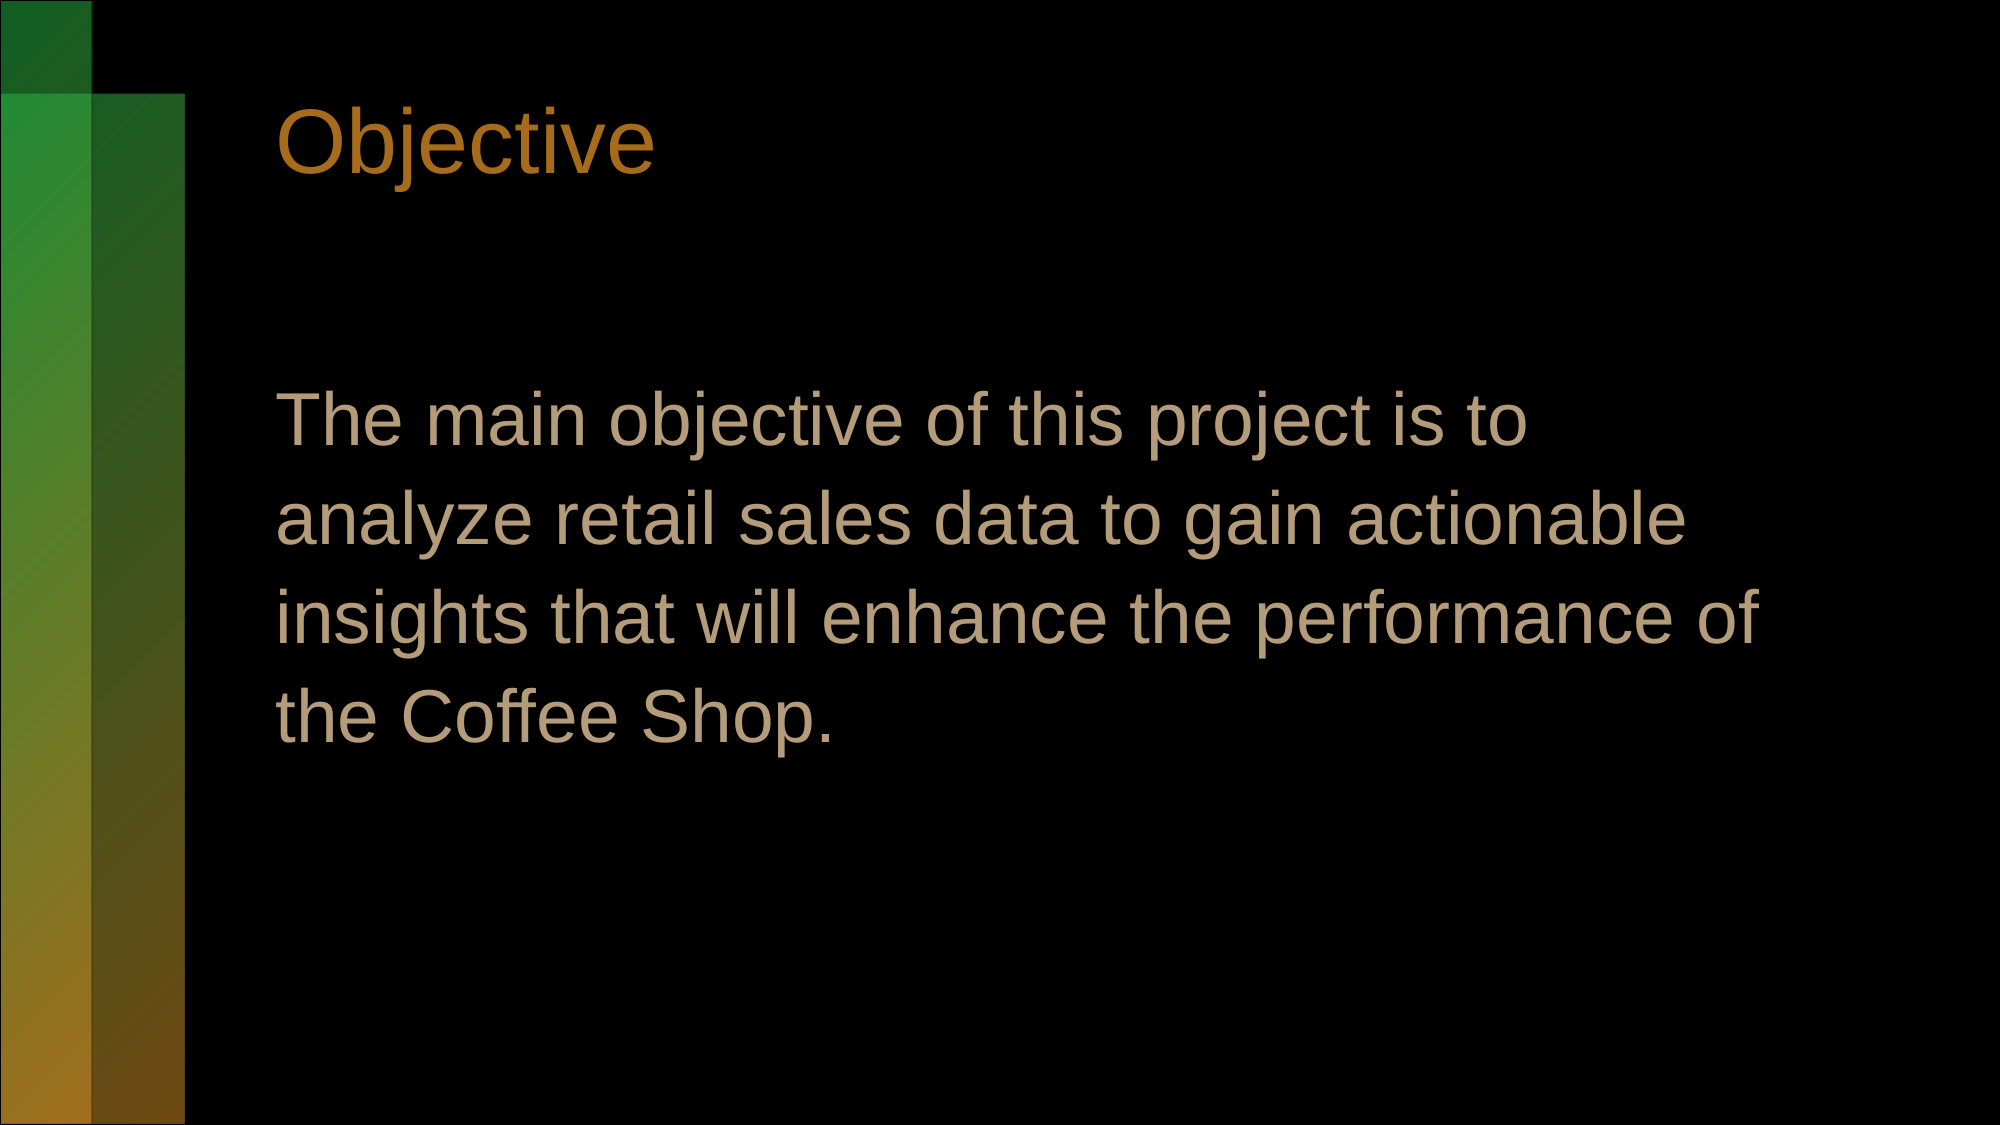

# Objective
The main objective of this project is to analyze retail sales data to gain actionable insights that will enhance the performance of the Coffee Shop.